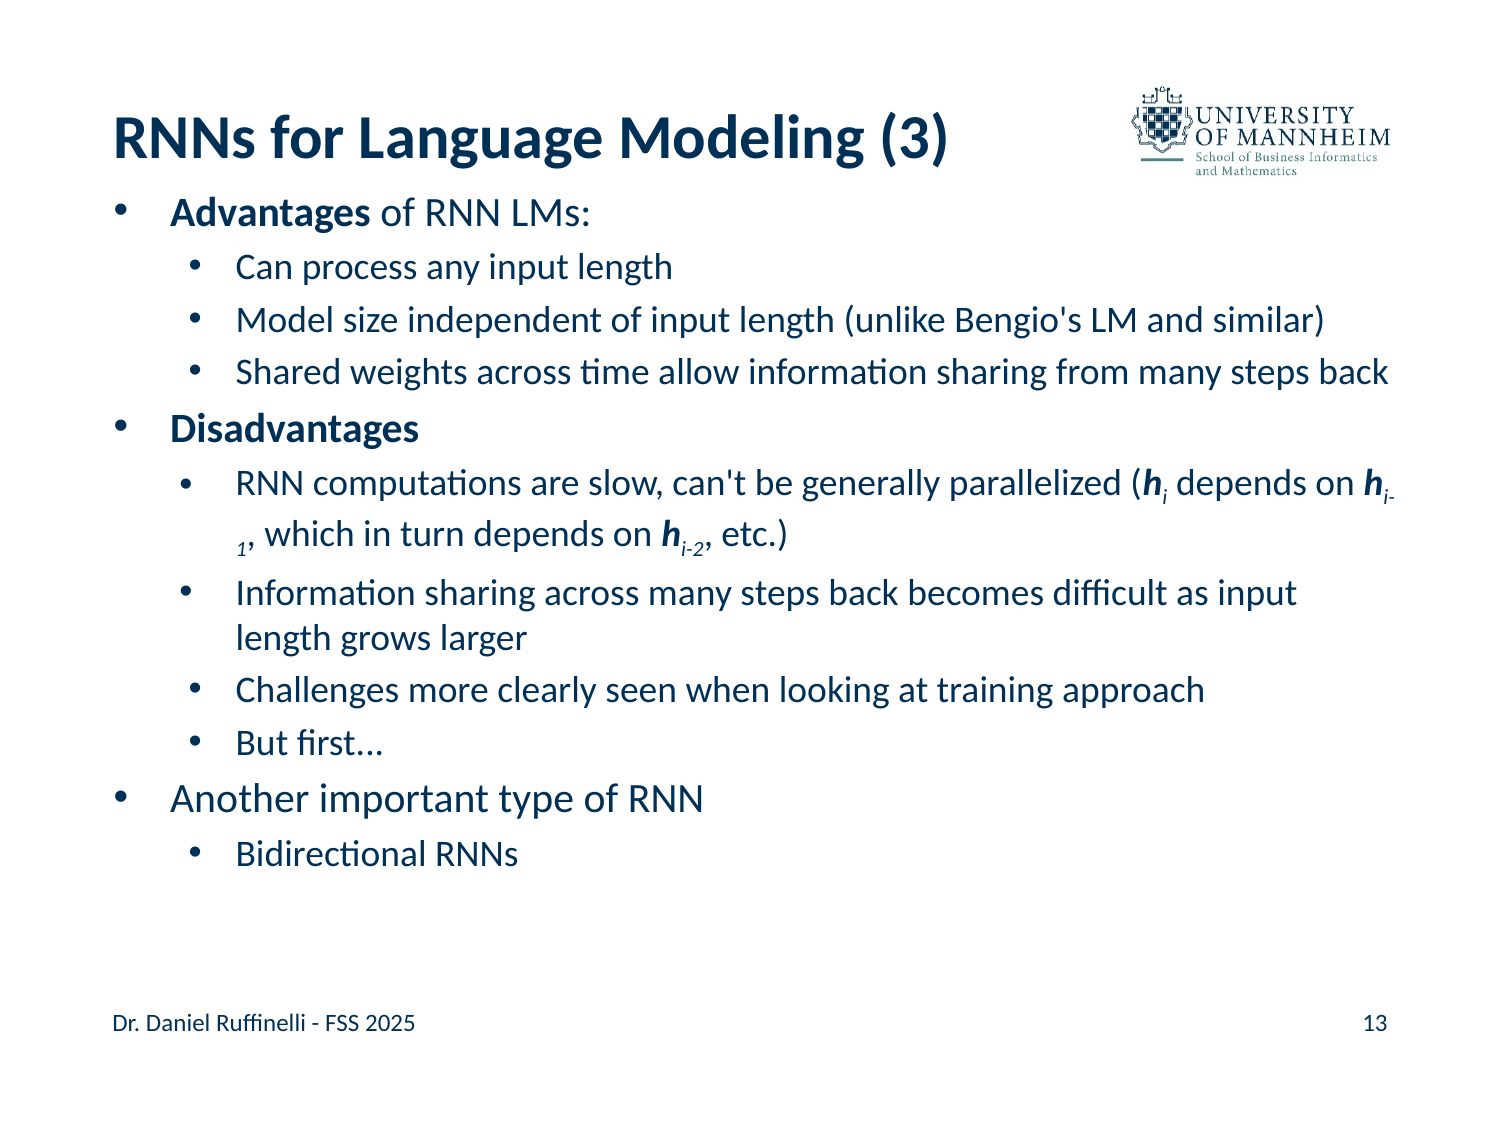

# RNNs for Language Modeling (3)
Advantages of RNN LMs:
Can process any input length
Model size independent of input length (unlike Bengio's LM and similar)
Shared weights across time allow information sharing from many steps back
Disadvantages
RNN computations are slow, can't be generally parallelized (hi depends on hi-1, which in turn depends on hi-2, etc.)
Information sharing across many steps back becomes difficult as input length grows larger
Challenges more clearly seen when looking at training approach
But first...
Another important type of RNN
Bidirectional RNNs
Dr. Daniel Ruffinelli - FSS 2025
13